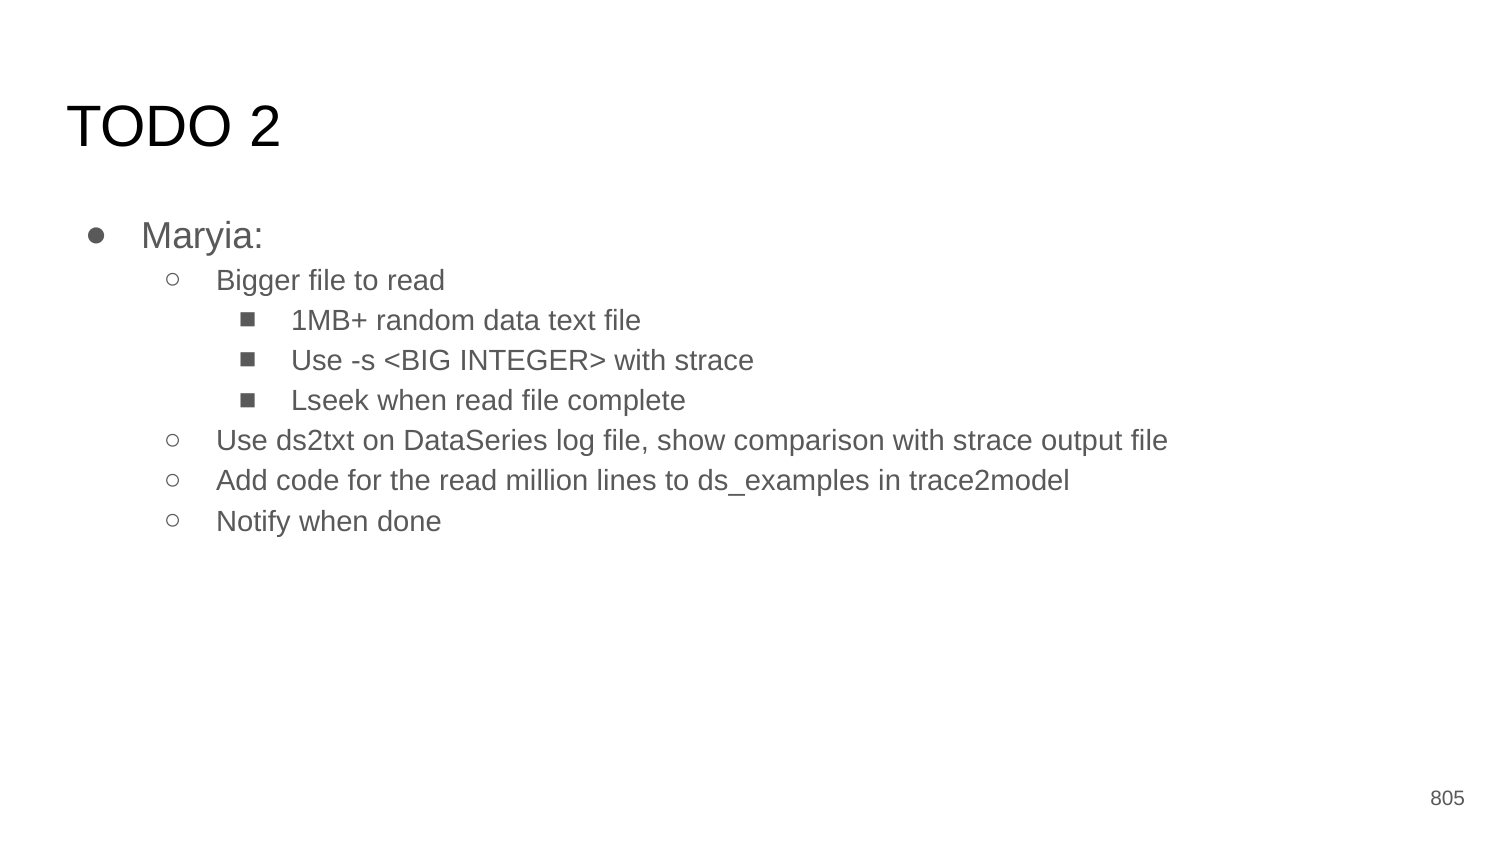

# TODO 2
Maryia:
Bigger file to read
1MB+ random data text file
Use -s <BIG INTEGER> with strace
Lseek when read file complete
Use ds2txt on DataSeries log file, show comparison with strace output file
Add code for the read million lines to ds_examples in trace2model
Notify when done
805